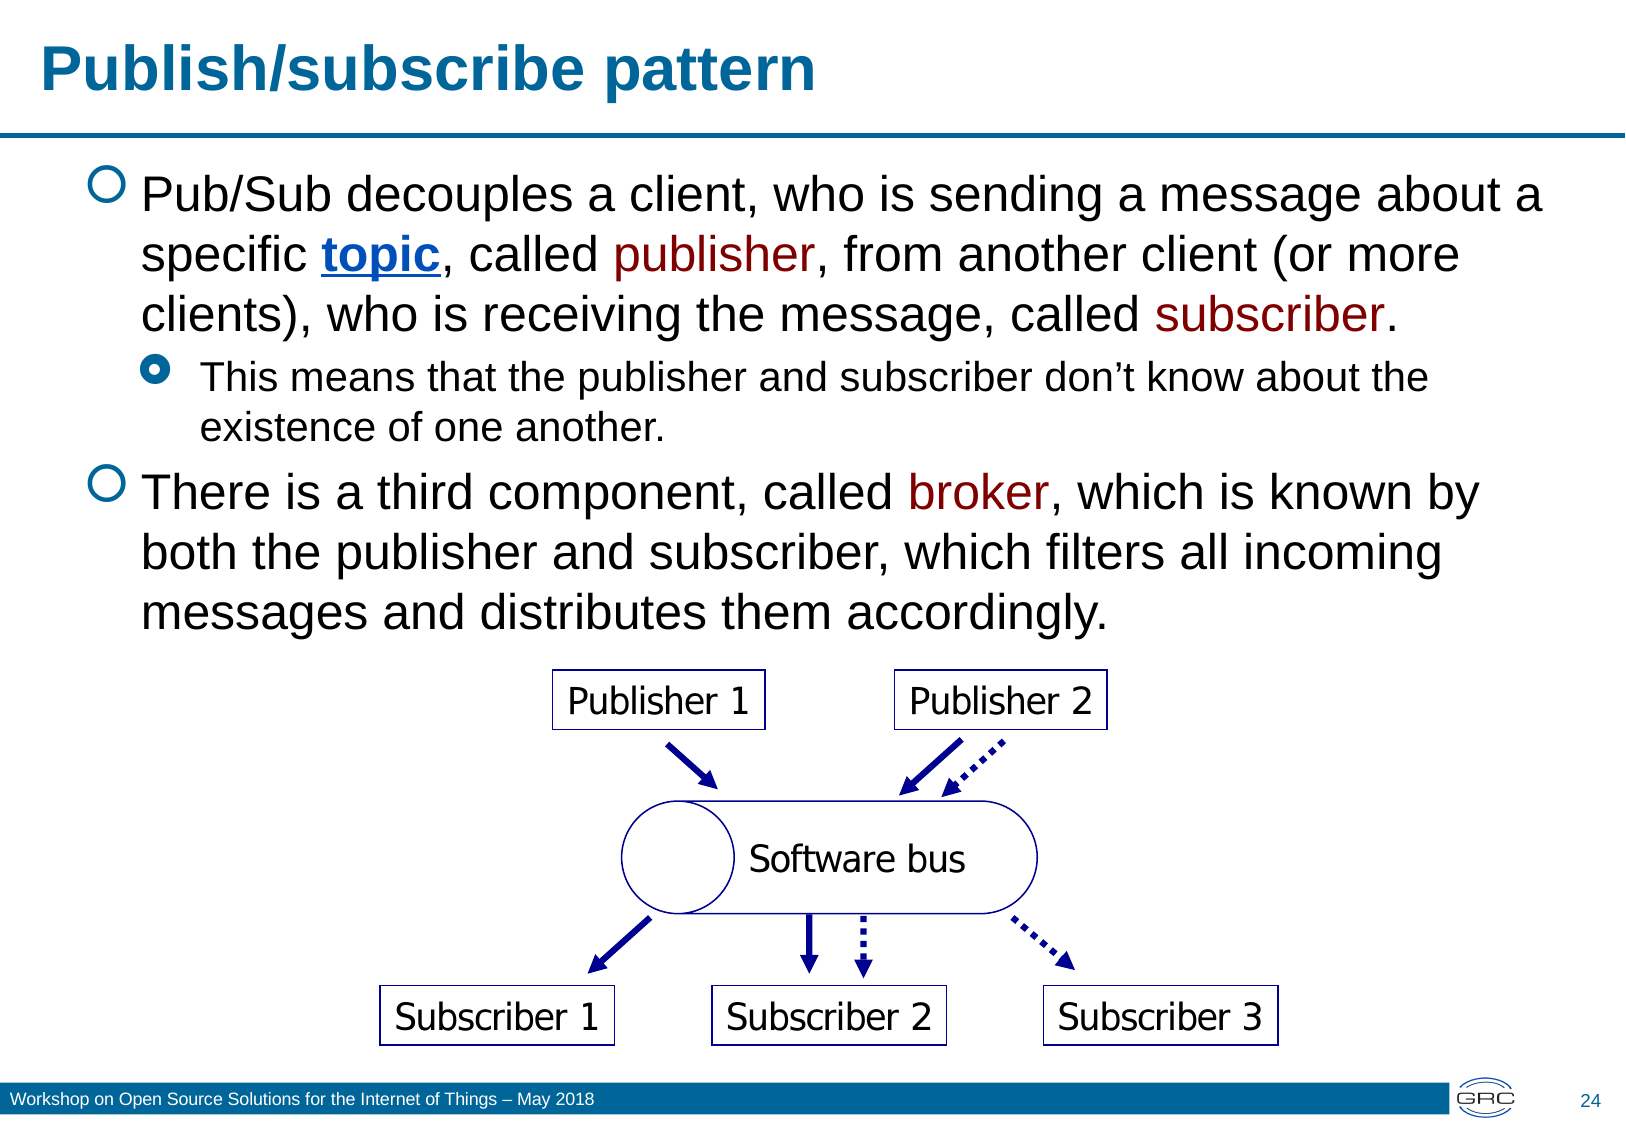

# Publish/subscribe pattern
Pub/Sub decouples a client, who is sending a message about a specific topic, called publisher, from another client (or more clients), who is receiving the message, called subscriber.
This means that the publisher and subscriber don’t know about the existence of one another.
There is a third component, called broker, which is known by both the publisher and subscriber, which filters all incoming messages and distributes them accordingly.

Software bus
Publisher 1
Publisher 2

Subscriber 1
Subscriber 2
Subscriber 3
24